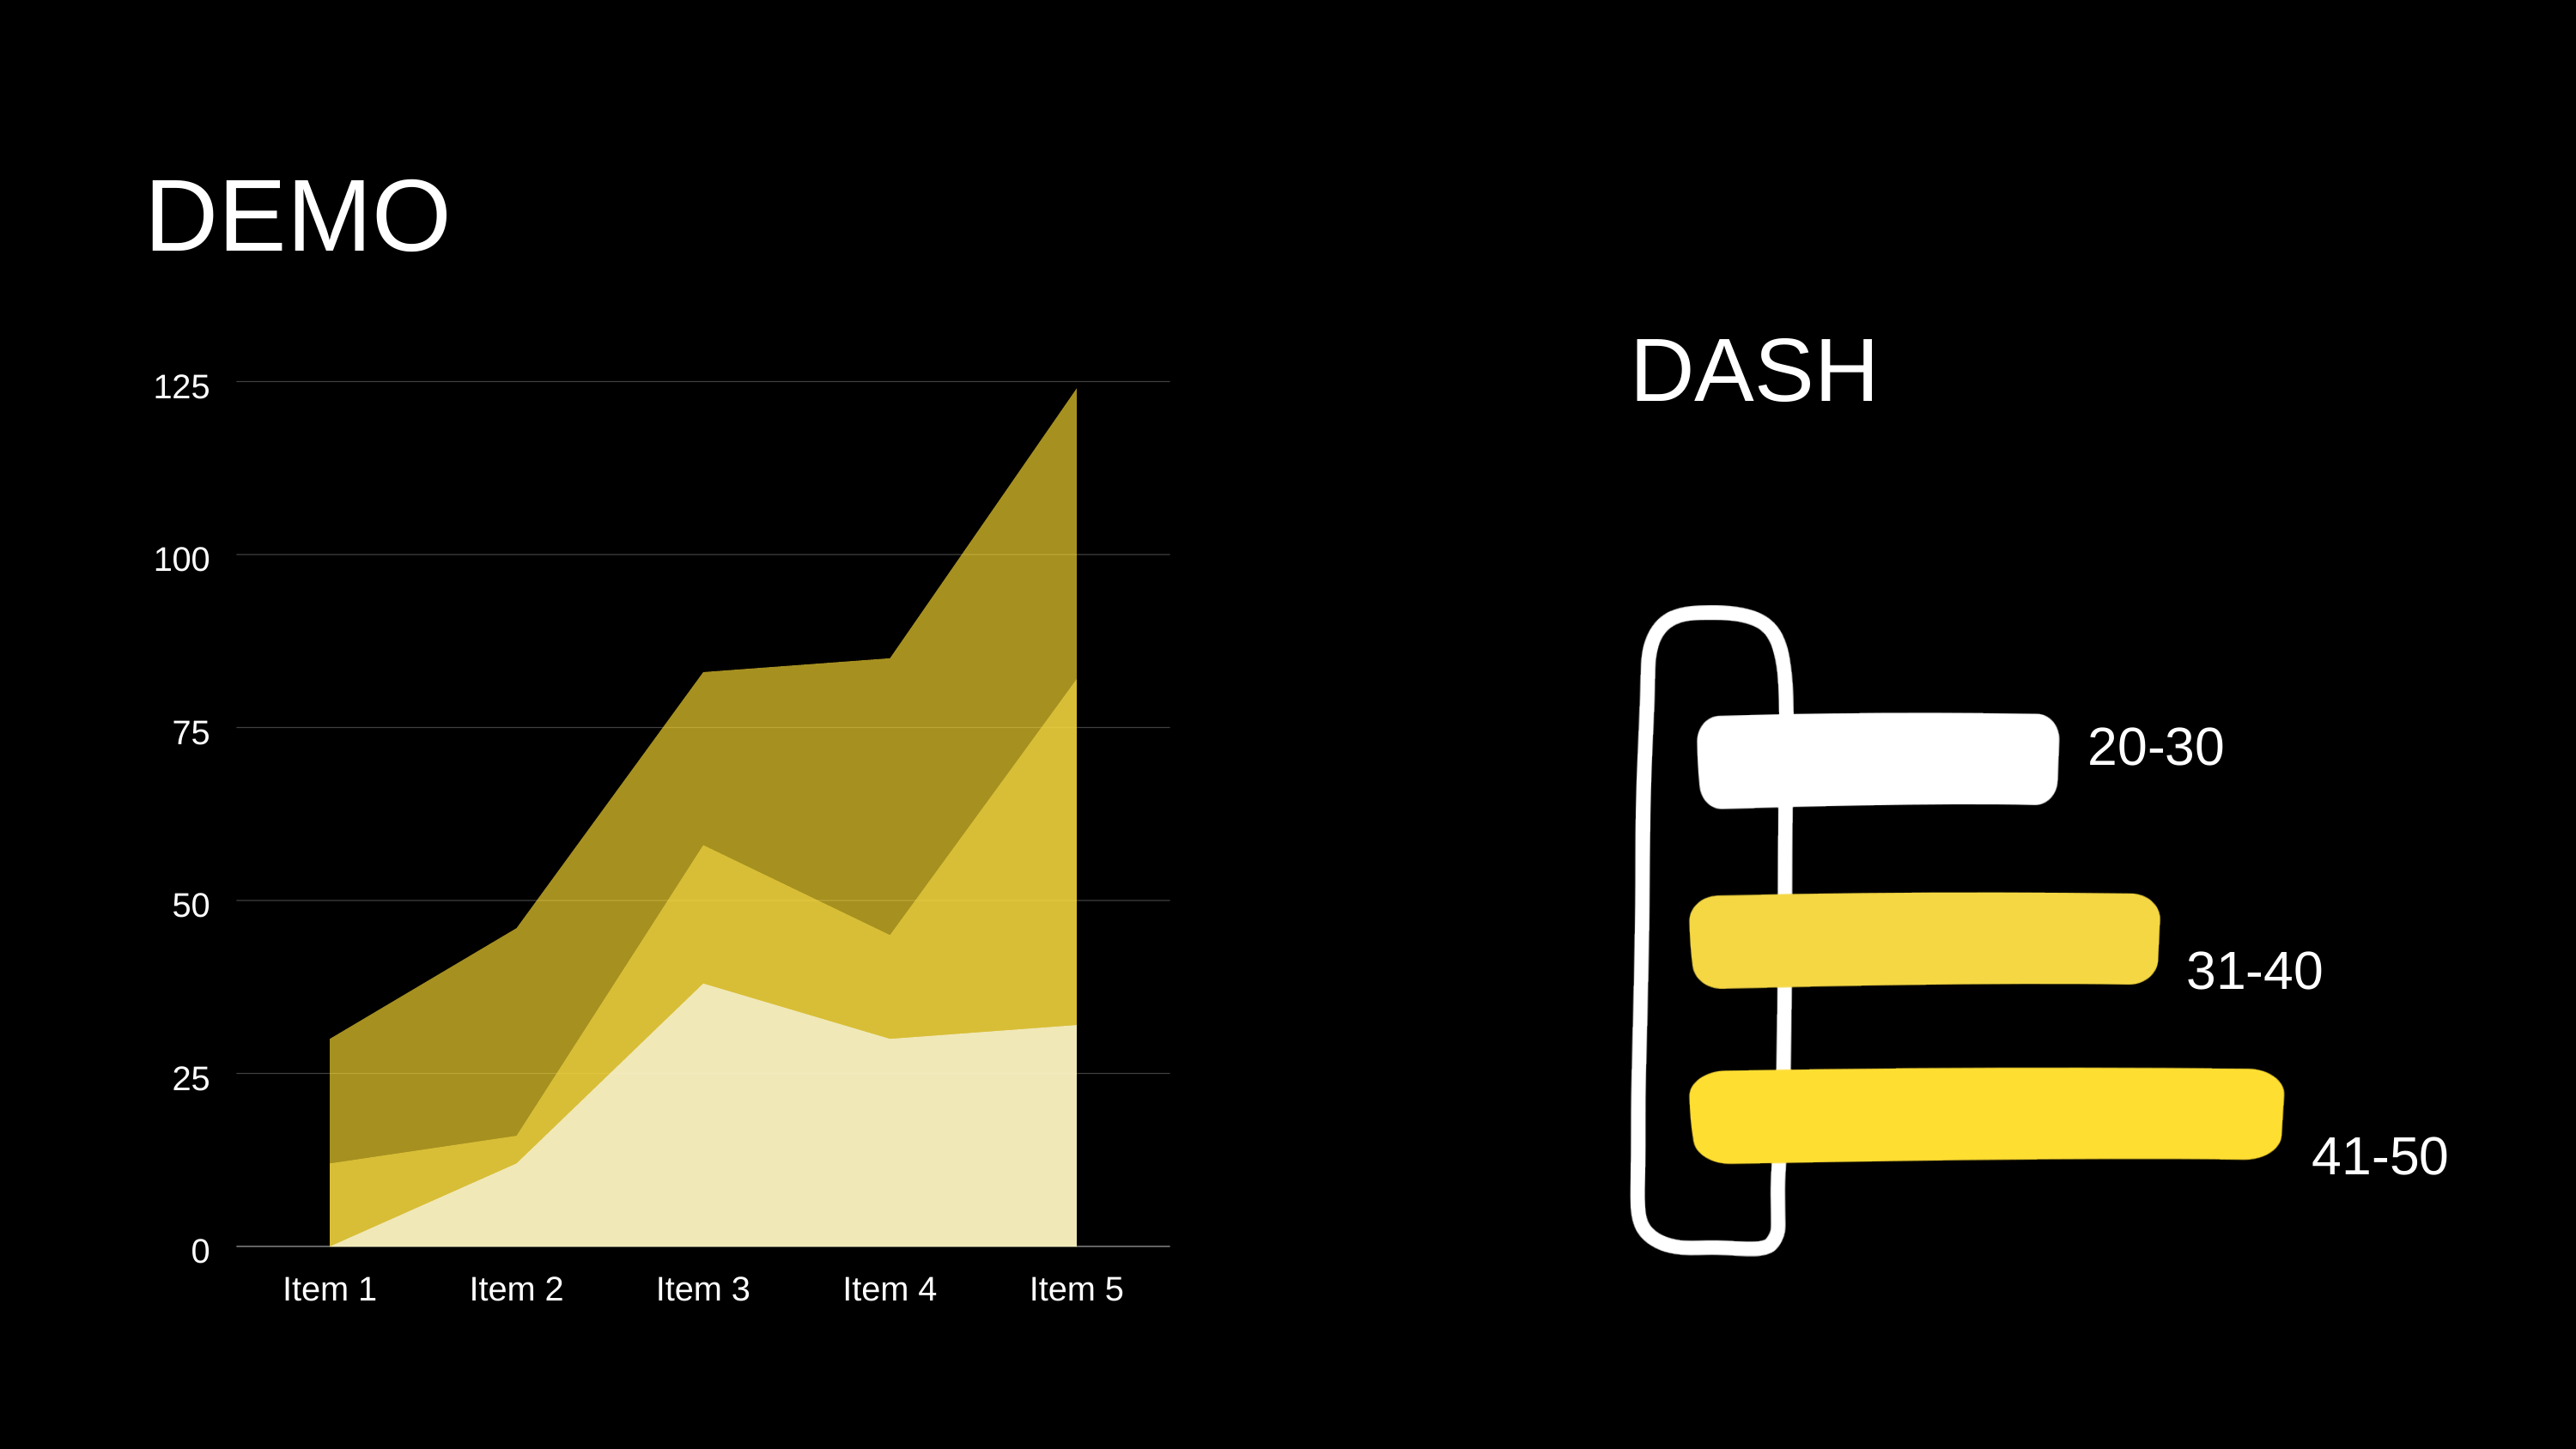

DEMO
DASH
125

100
75
50
25
0
Item 1
Item 2
Item 3
Item 4
Item 5

20-30
31-40
41-50